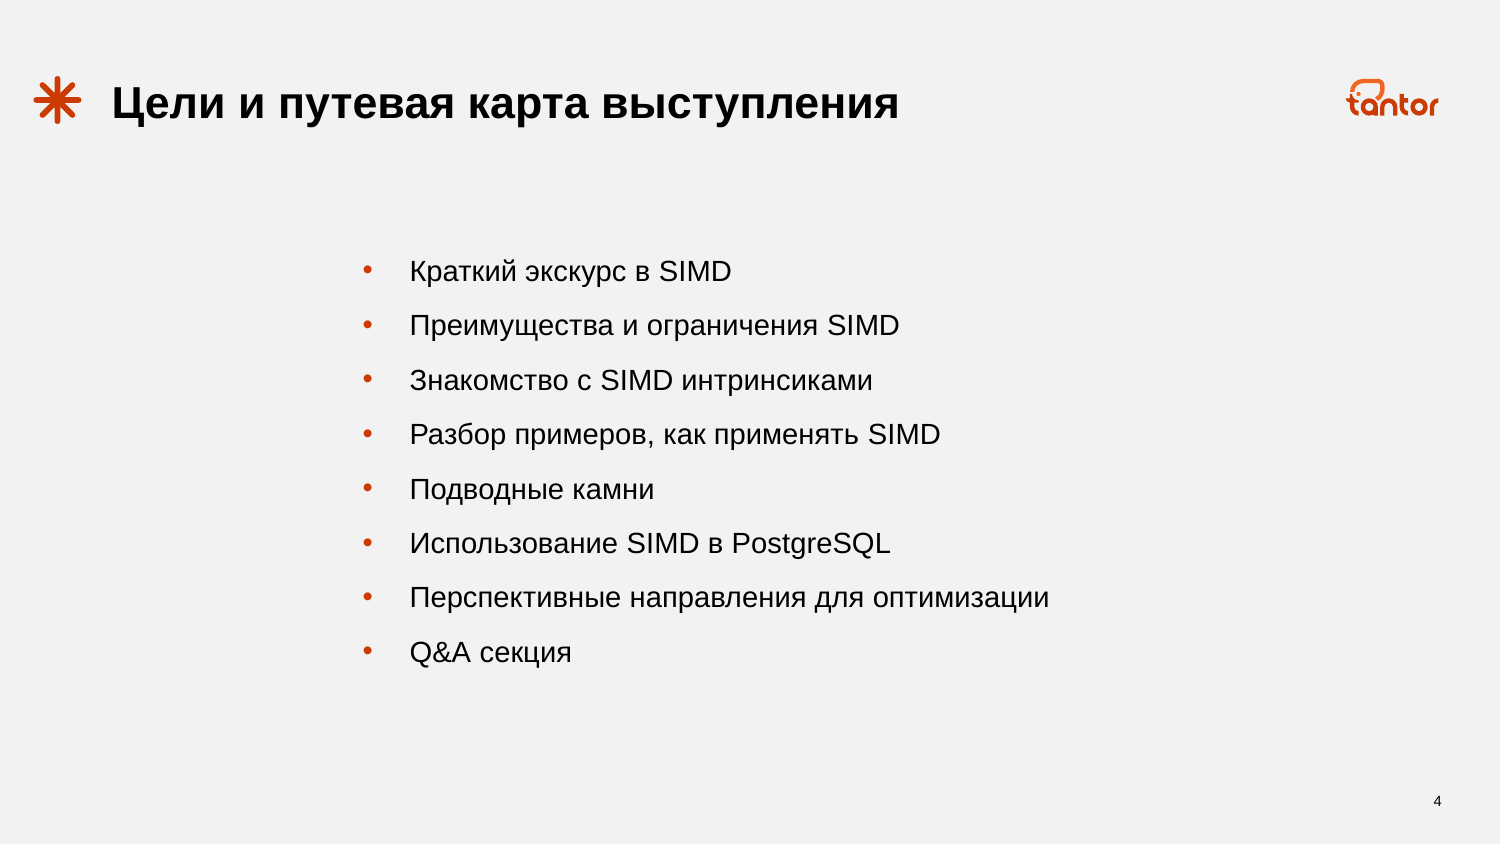

# Цели и путевая карта выступления
Краткий экскурс в SIMD
Преимущества и ограничения SIMD
Знакомство с SIMD интринсиками
Разбор примеров, как применять SIMD
Подводные камни
Использование SIMD в PostgreSQL
Перспективные направления для оптимизации
Q&A секция